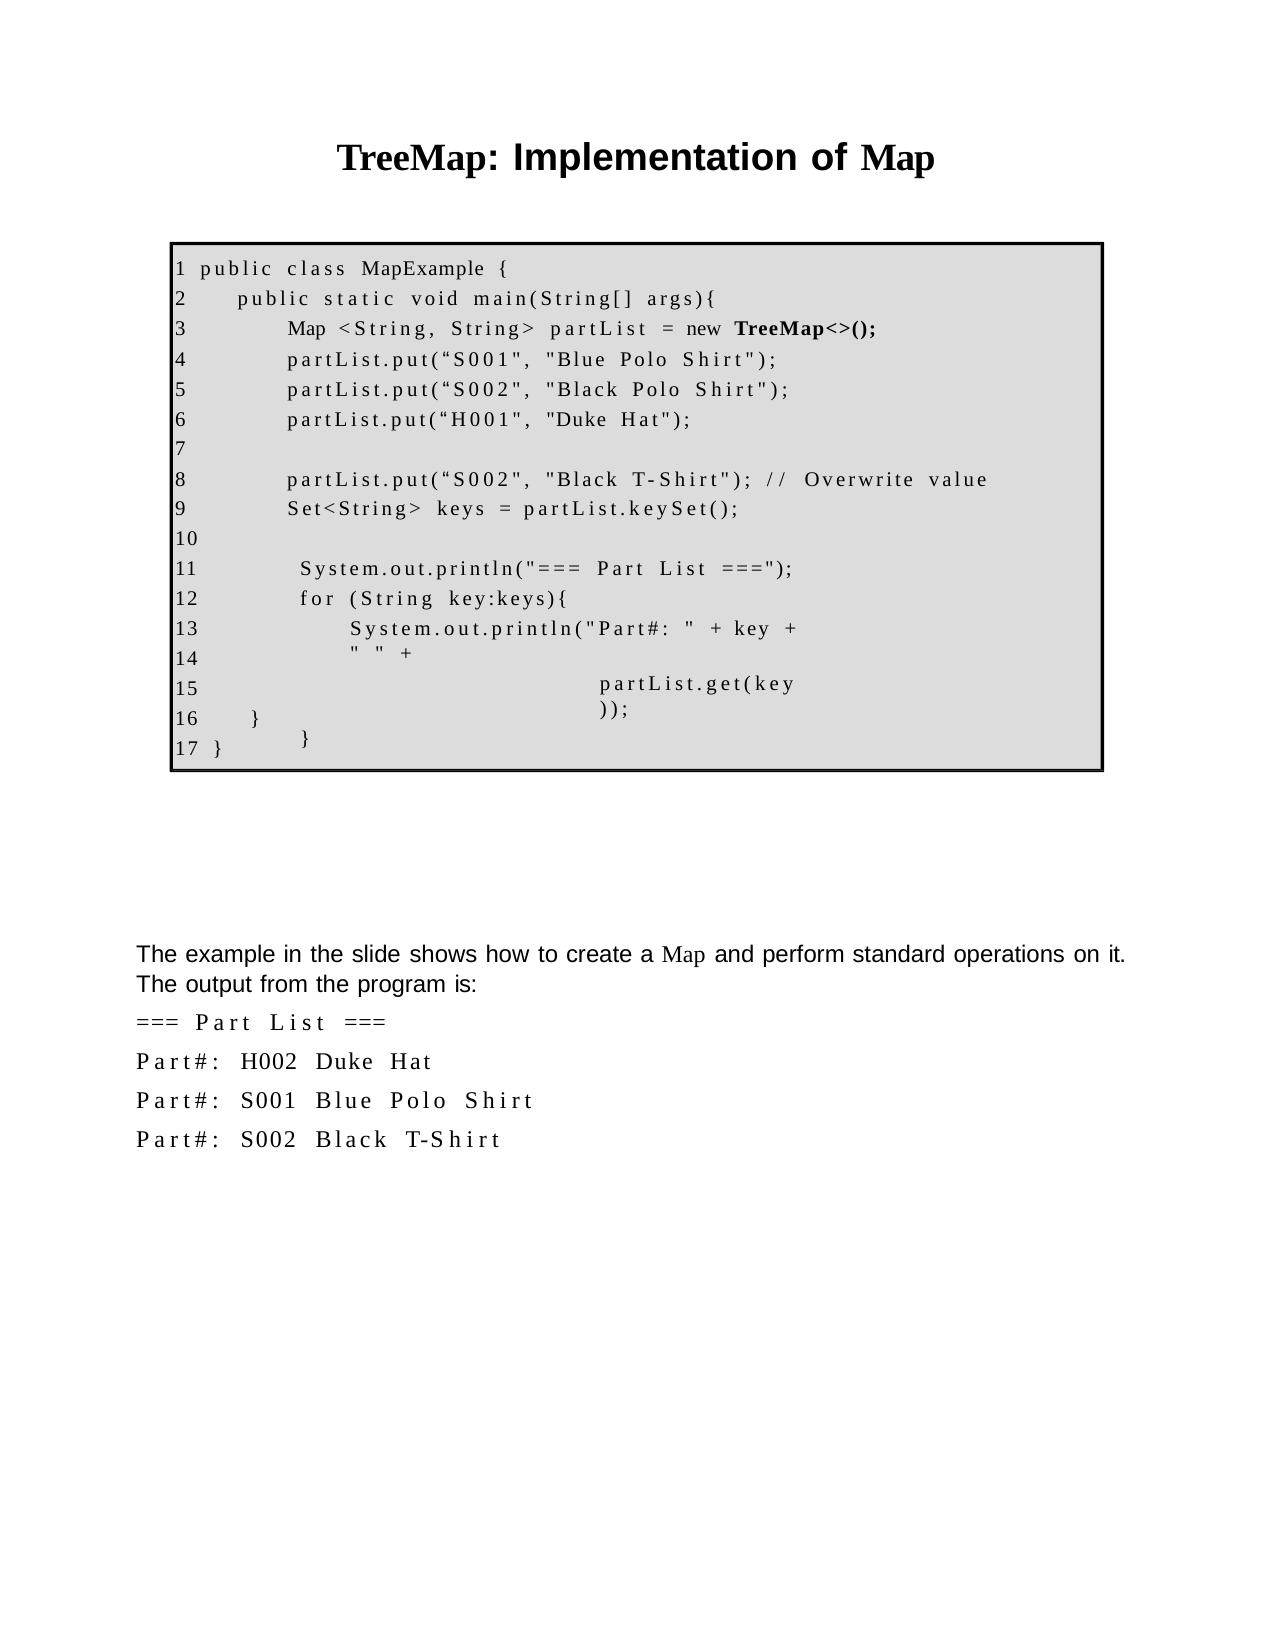

TreeMap: Implementation of Map

1 public class MapExample {
2
3
4
5
6
7
8
9
10
11
12
13
14
15
16
17 }
public static void main(String[] args){
Map <String, String> partList = new TreeMap<>();
partList.put(“S001", "Blue Polo Shirt"); partList.put(“S002", "Black Polo Shirt"); partList.put(“H001", "Duke Hat");
partList.put(“S002", "Black T-Shirt"); // Overwrite value Set<String> keys = partList.keySet();
System.out.println("=== Part List ==="); for (String key:keys){
System.out.println("Part#: " + key + " " +
partList.get(key));
}
}

The example in the slide shows how to create a Map and perform standard operations on it. The output from the program is:
=== Part List ===
Part#: Part#: Part#:
H002 S001 S002
Duke Hat
Blue Polo Shirt Black T-Shirt